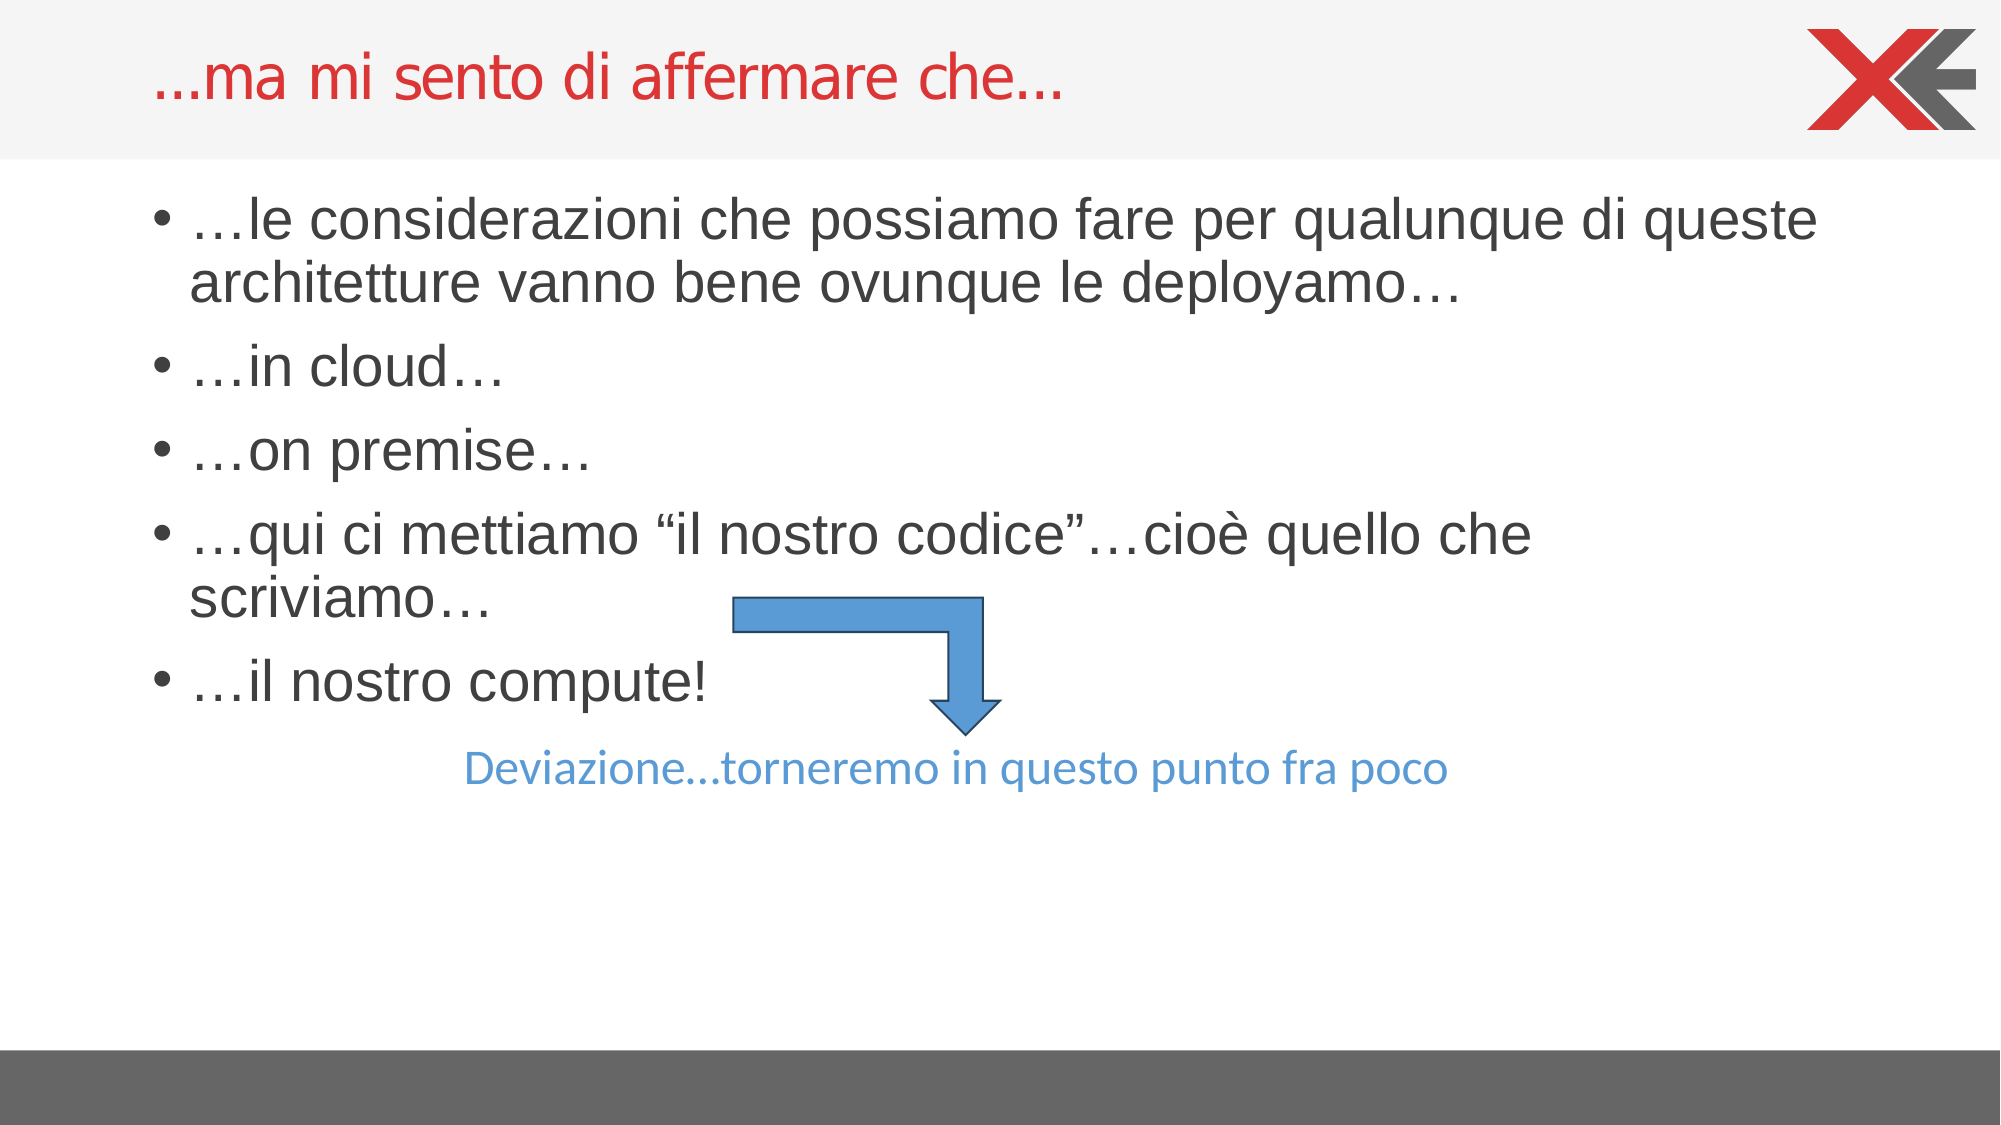

# …ma mi sento di affermare che…
…le considerazioni che possiamo fare per qualunque di queste architetture vanno bene ovunque le deployamo…
…in cloud…
…on premise…
…qui ci mettiamo “il nostro codice”…cioè quello che scriviamo…
…il nostro compute!

Deviazione…torneremo in questo punto fra poco